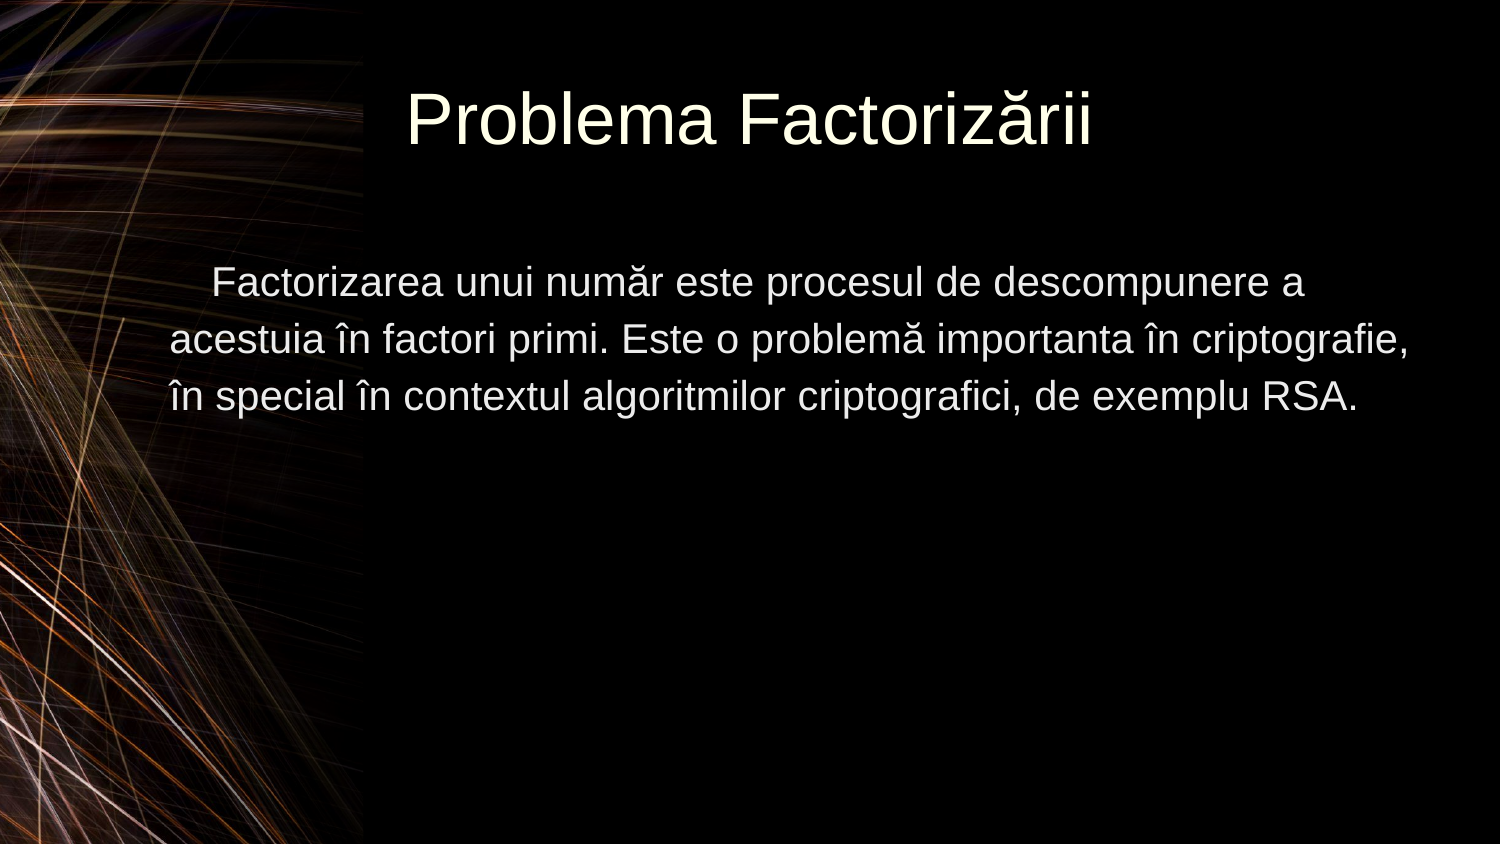

# Problema Factorizării
 Factorizarea unui număr este procesul de descompunere a acestuia în factori primi. Este o problemă importanta în criptografie, în special în contextul algoritmilor criptografici, de exemplu RSA.